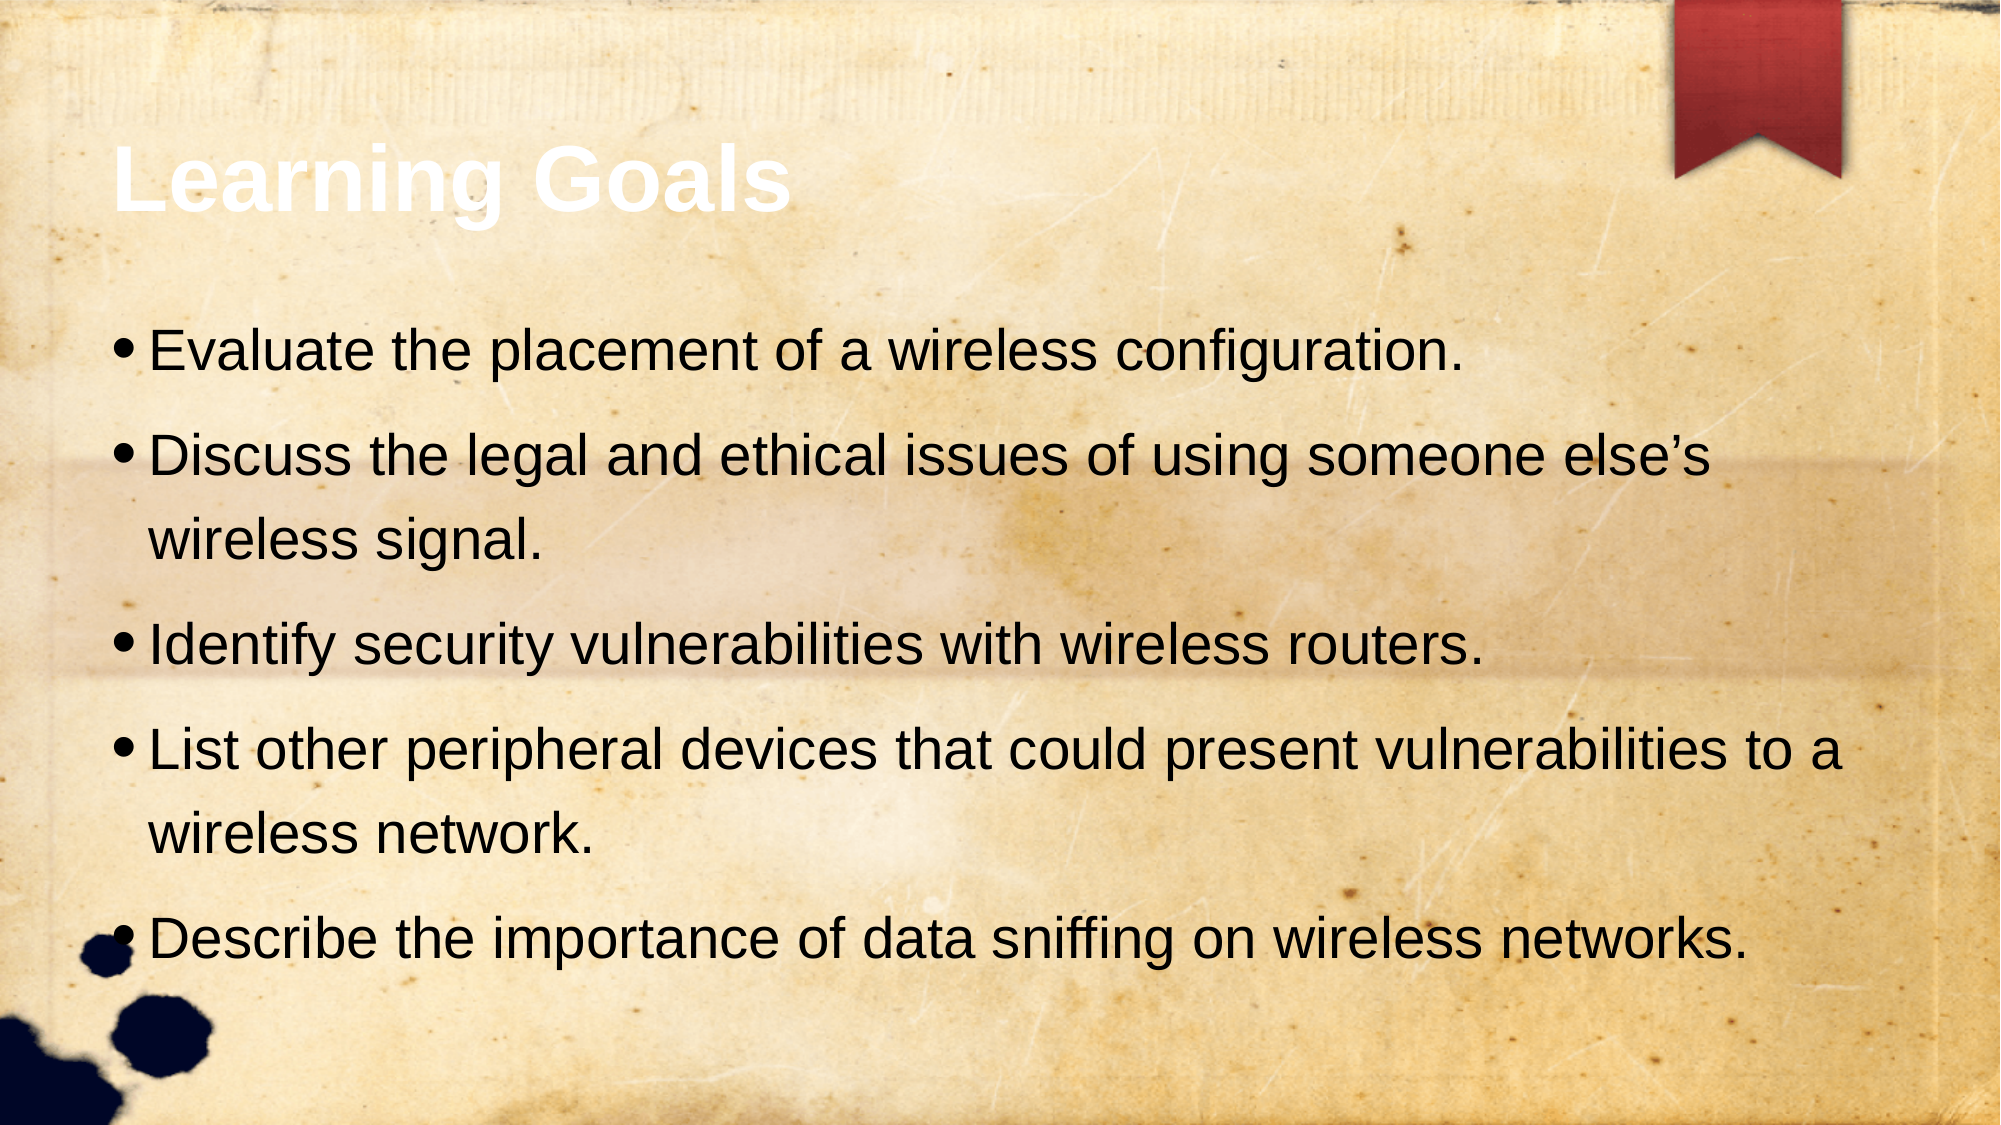

Learning Goals
Evaluate the placement of a wireless configuration.
Discuss the legal and ethical issues of using someone else’s wireless signal.
Identify security vulnerabilities with wireless routers.
List other peripheral devices that could present vulnerabilities to a wireless network.
Describe the importance of data sniffing on wireless networks.